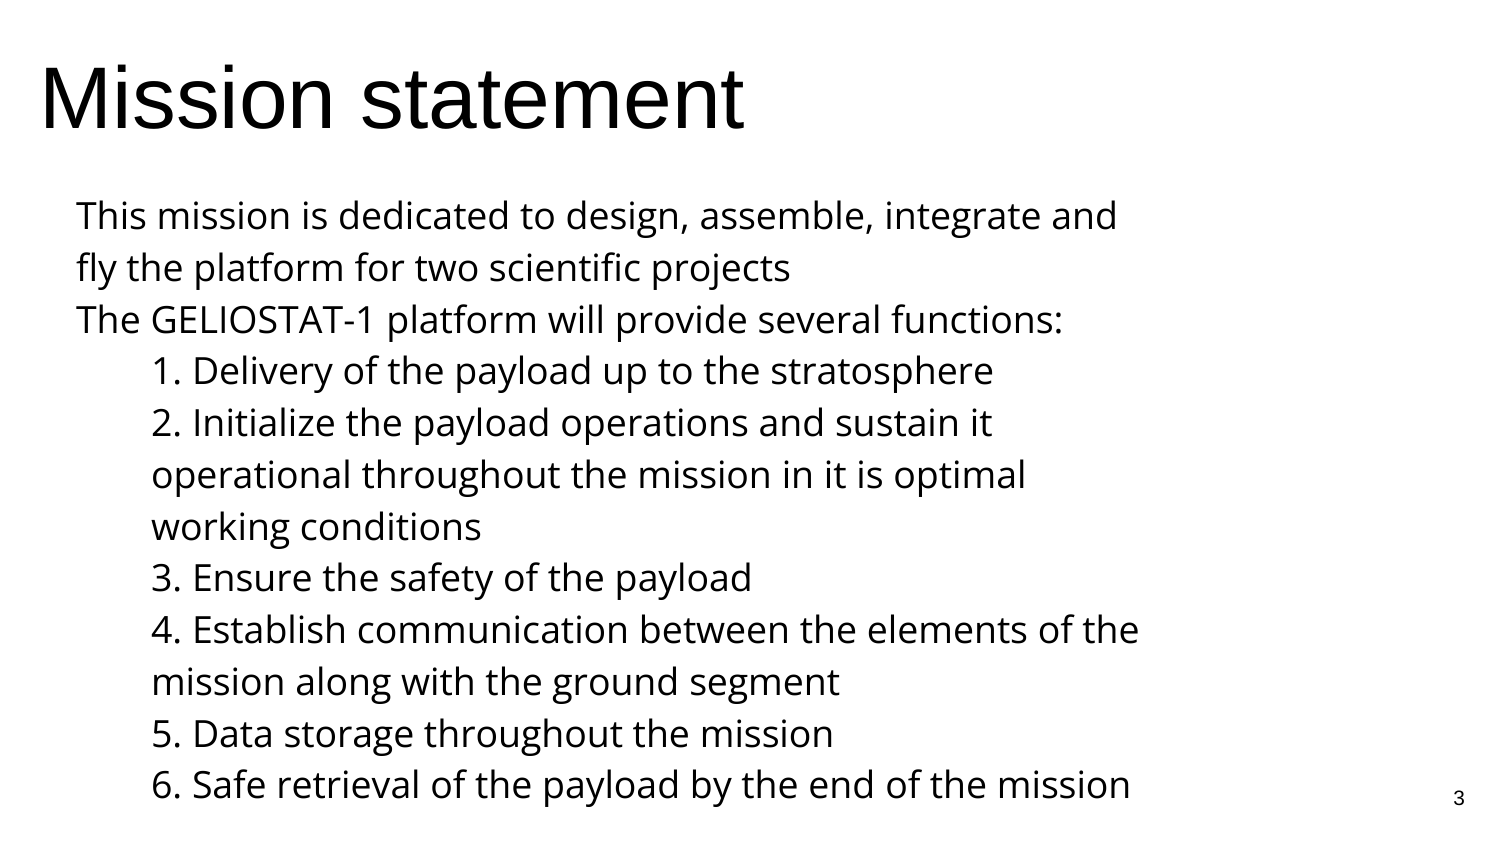

Mission statement
This mission is dedicated to design, assemble, integrate and
fly the platform for two scientific projects
The GELIOSTAT-1 platform will provide several functions:
1. Delivery of the payload up to the stratosphere
2. Initialize the payload operations and sustain it
operational throughout the mission in it is optimal
working conditions
3. Ensure the safety of the payload
4. Establish communication between the elements of the
mission along with the ground segment
5. Data storage throughout the mission
6. Safe retrieval of the payload by the end of the mission
3